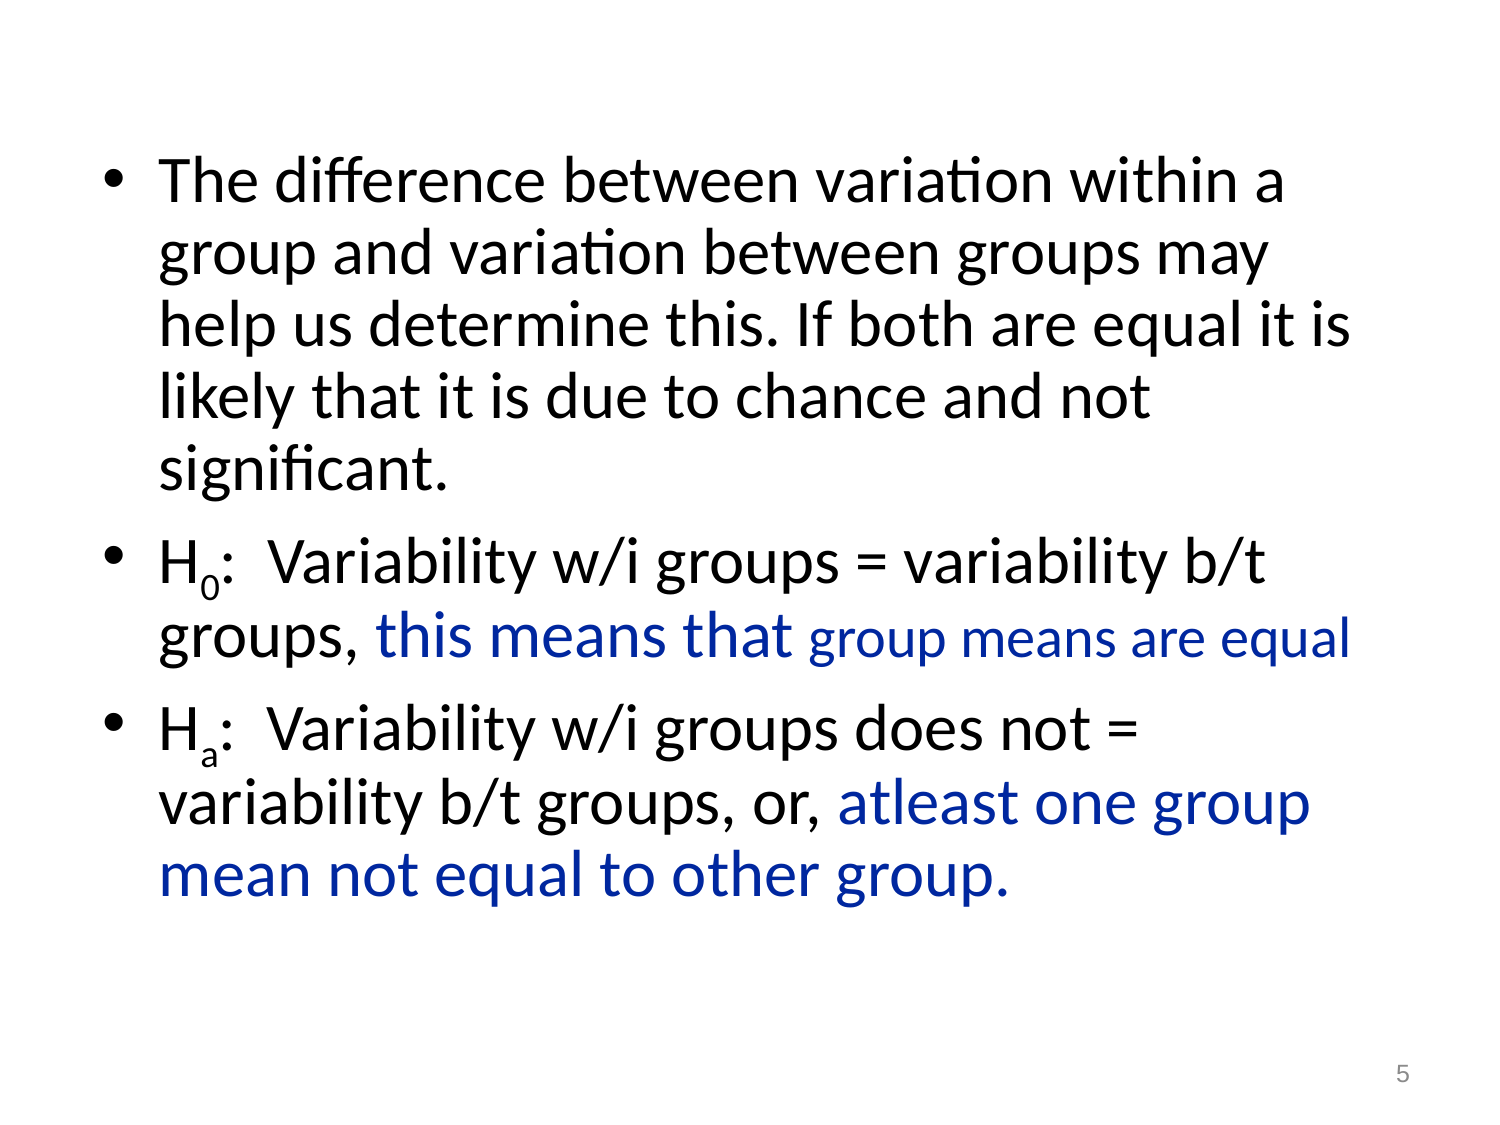

The difference between variation within a group and variation between groups may help us determine this. If both are equal it is likely that it is due to chance and not significant.
H0:  Variability w/i groups = variability b/t groups, this means that group means are equal
Ha:  Variability w/i groups does not = variability b/t groups, or, atleast one group mean not equal to other group.
5